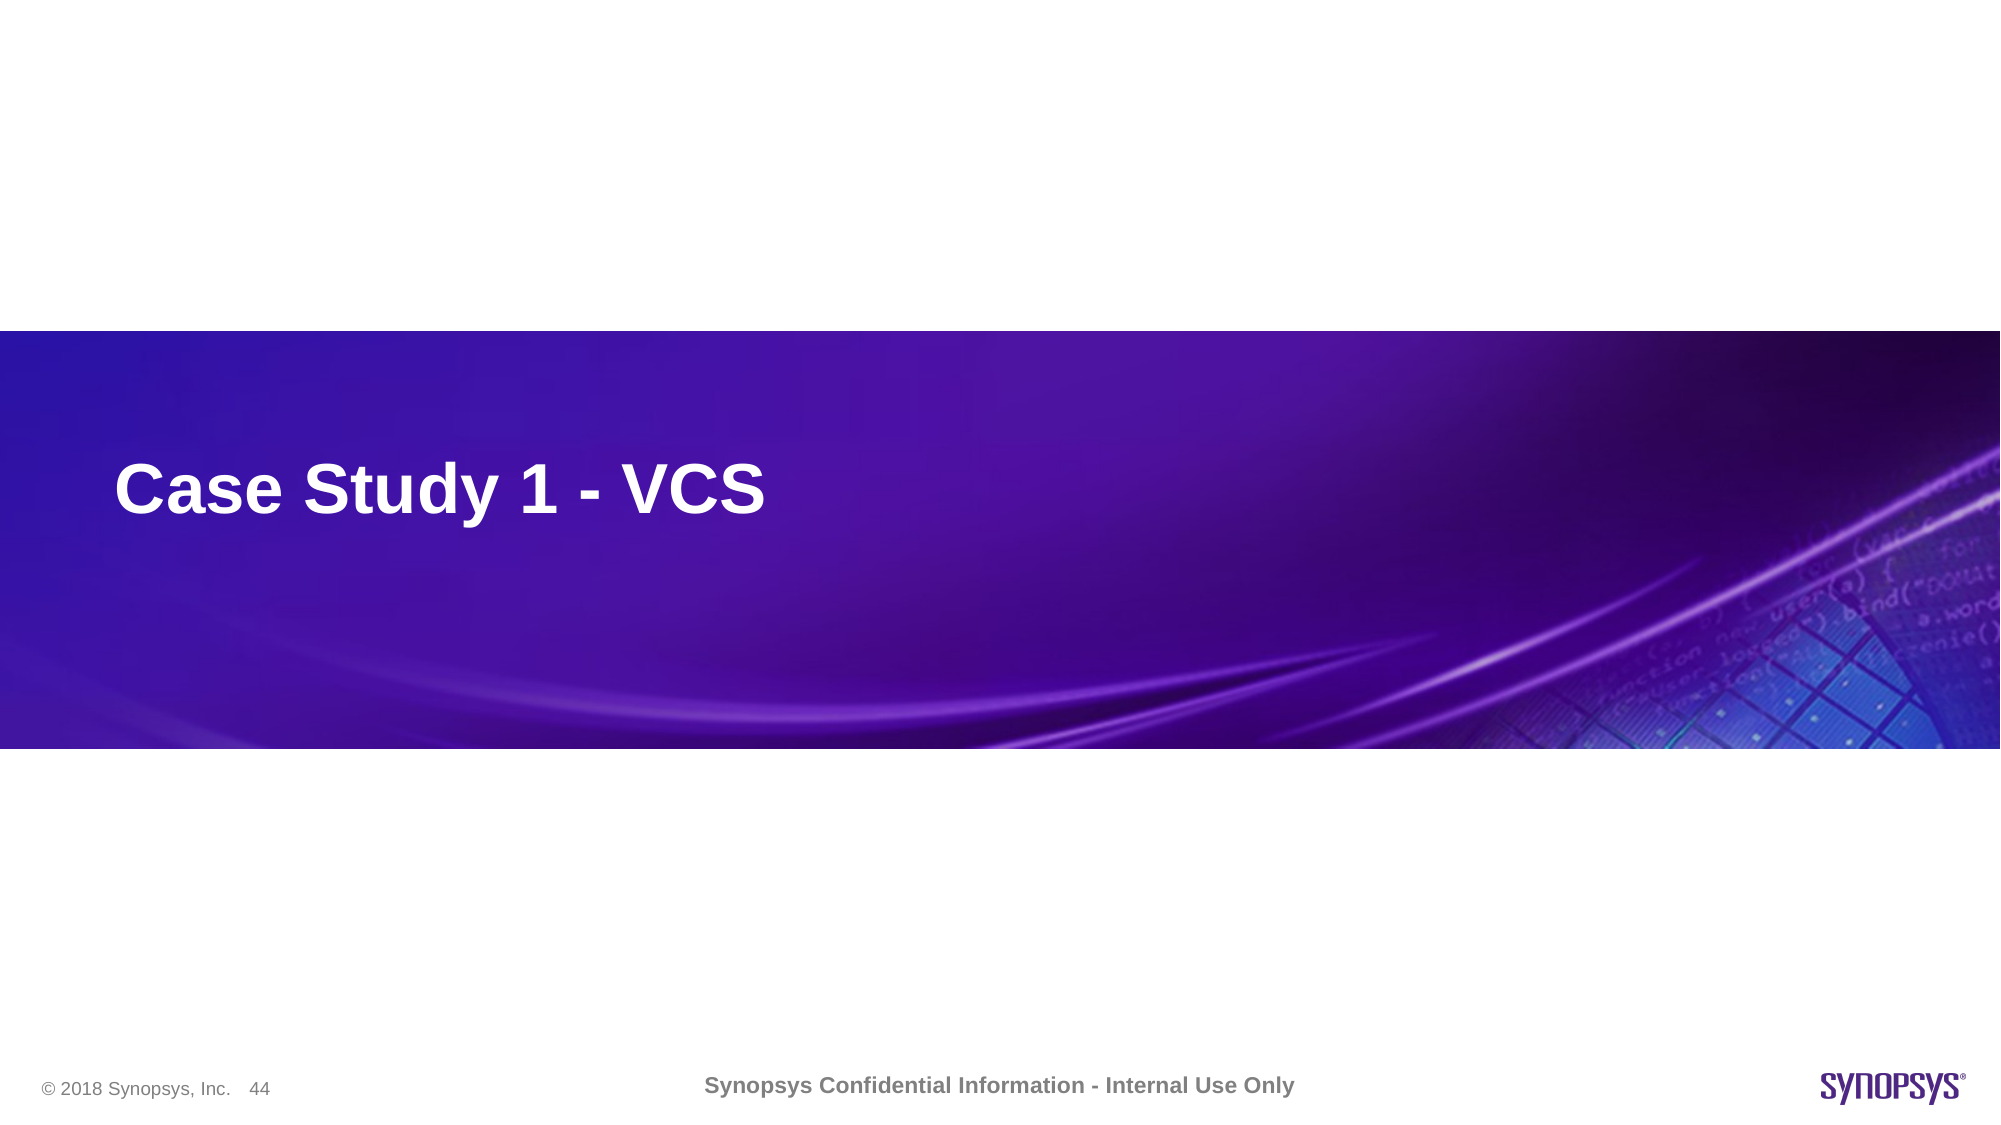

# Case Study 1 - VCS

Synopsys Confidential Information - Internal Use Only